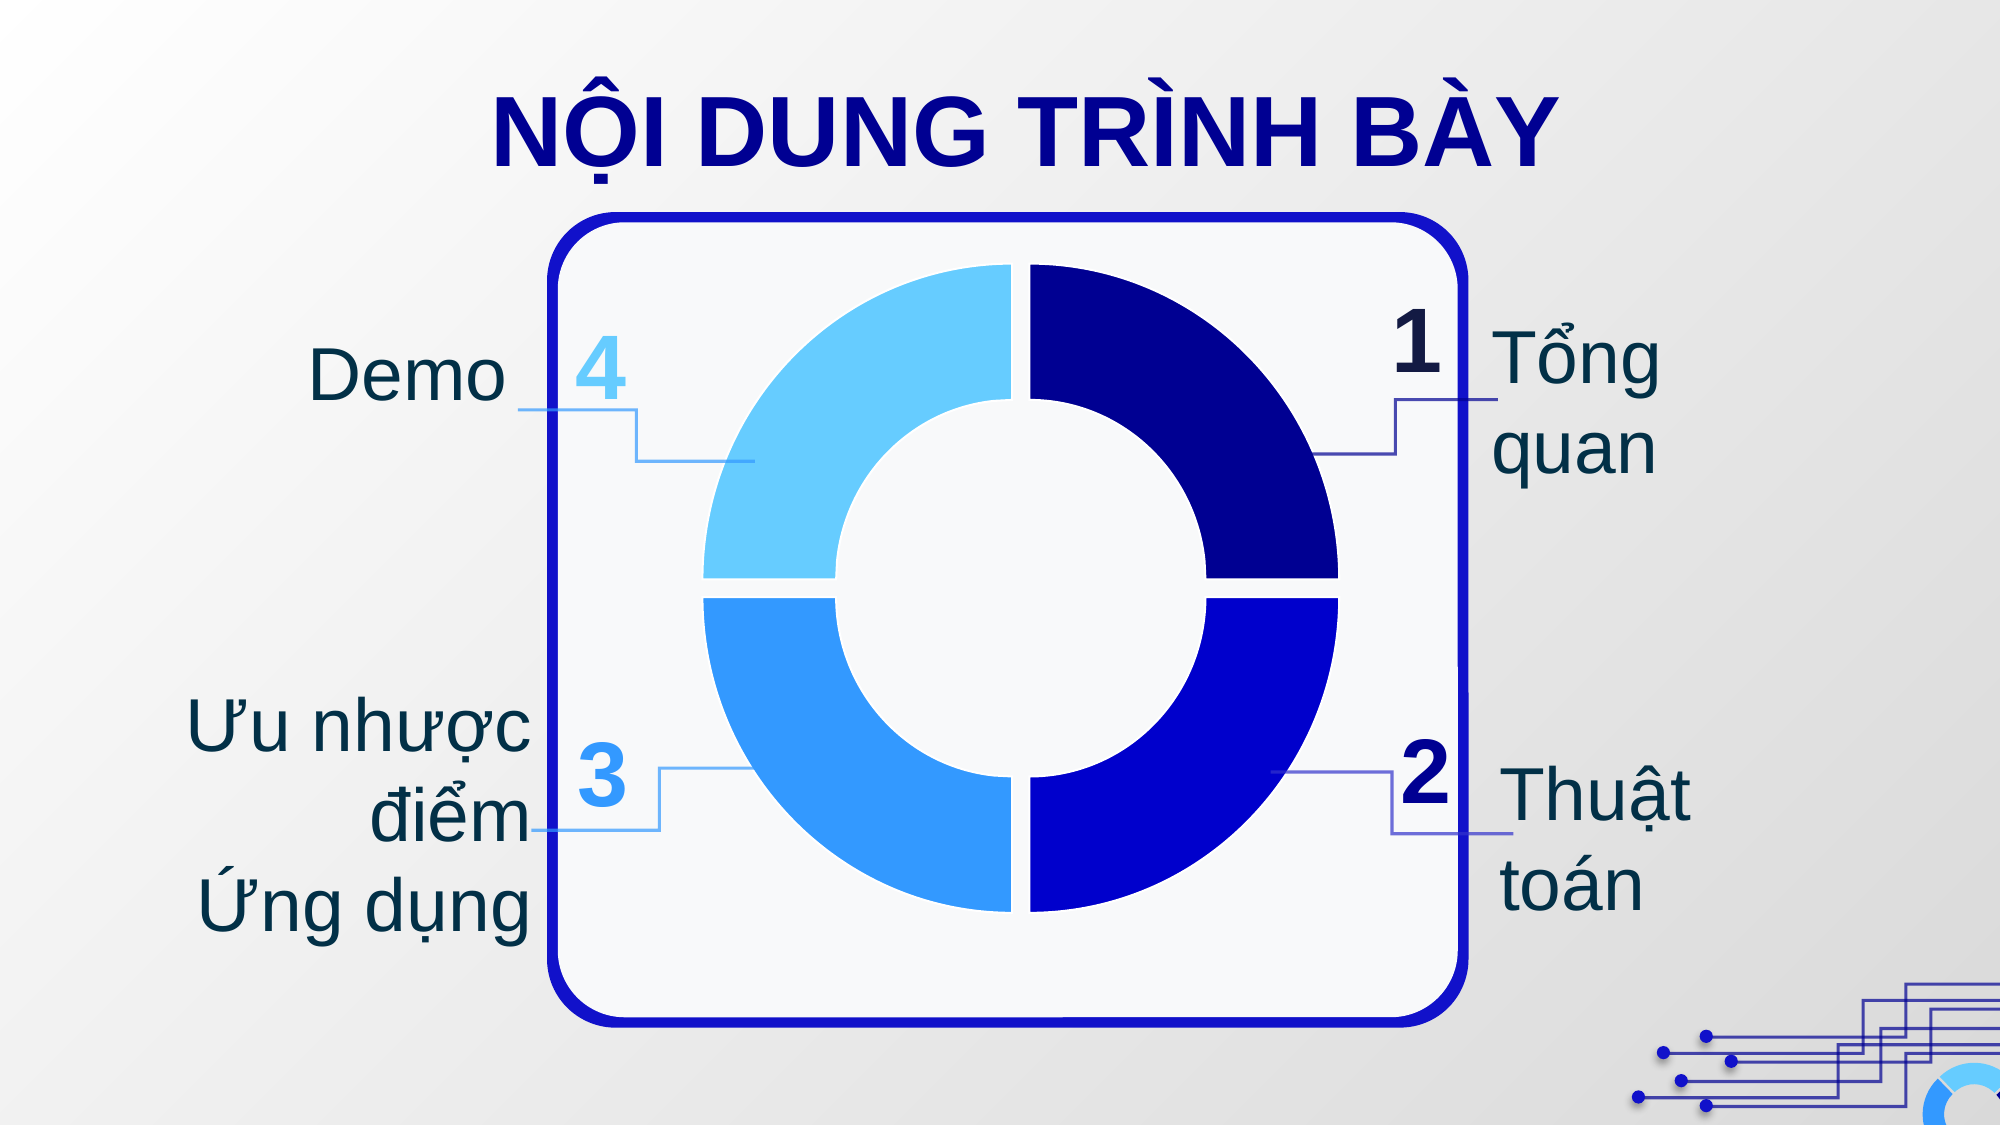

NỘI DUNG TRÌNH BÀY

1
4
Tổng quan
Demo
Ưu nhược điểm
Ứng dụng
2
3
Thuật toán